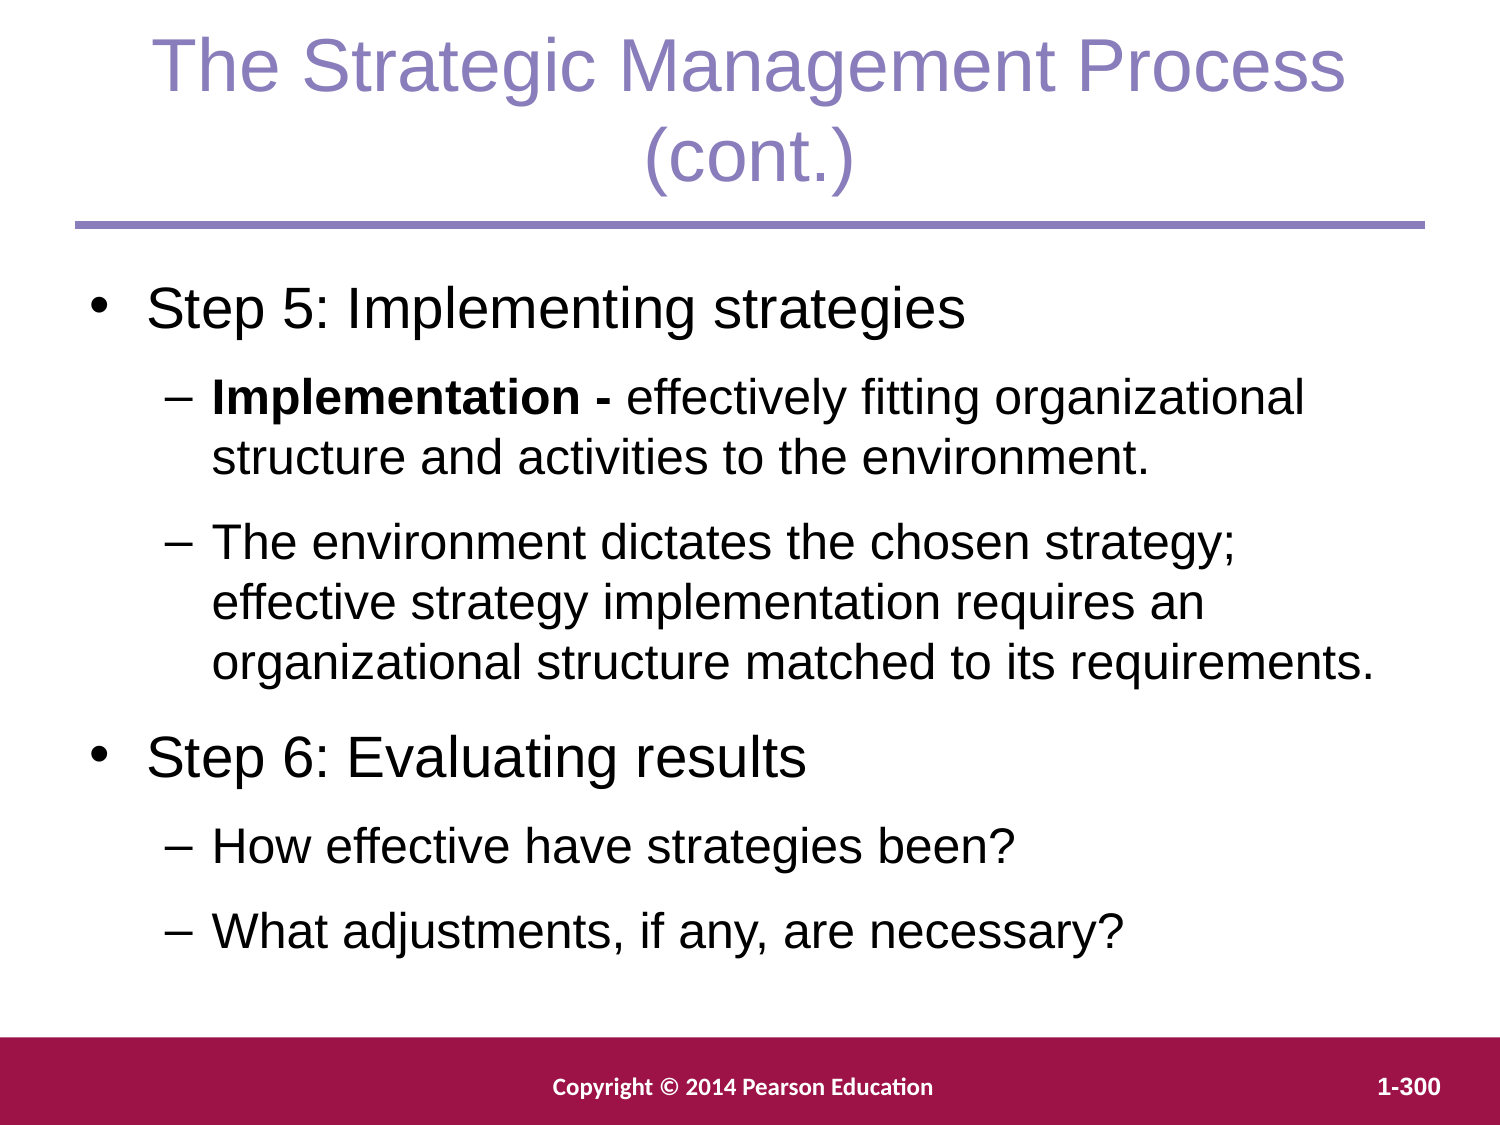

The Strategic Management Process (cont.)
Step 5: Implementing strategies
Implementation - effectively fitting organizational structure and activities to the environment.
The environment dictates the chosen strategy; effective strategy implementation requires an organizational structure matched to its requirements.
Step 6: Evaluating results
How effective have strategies been?
What adjustments, if any, are necessary?